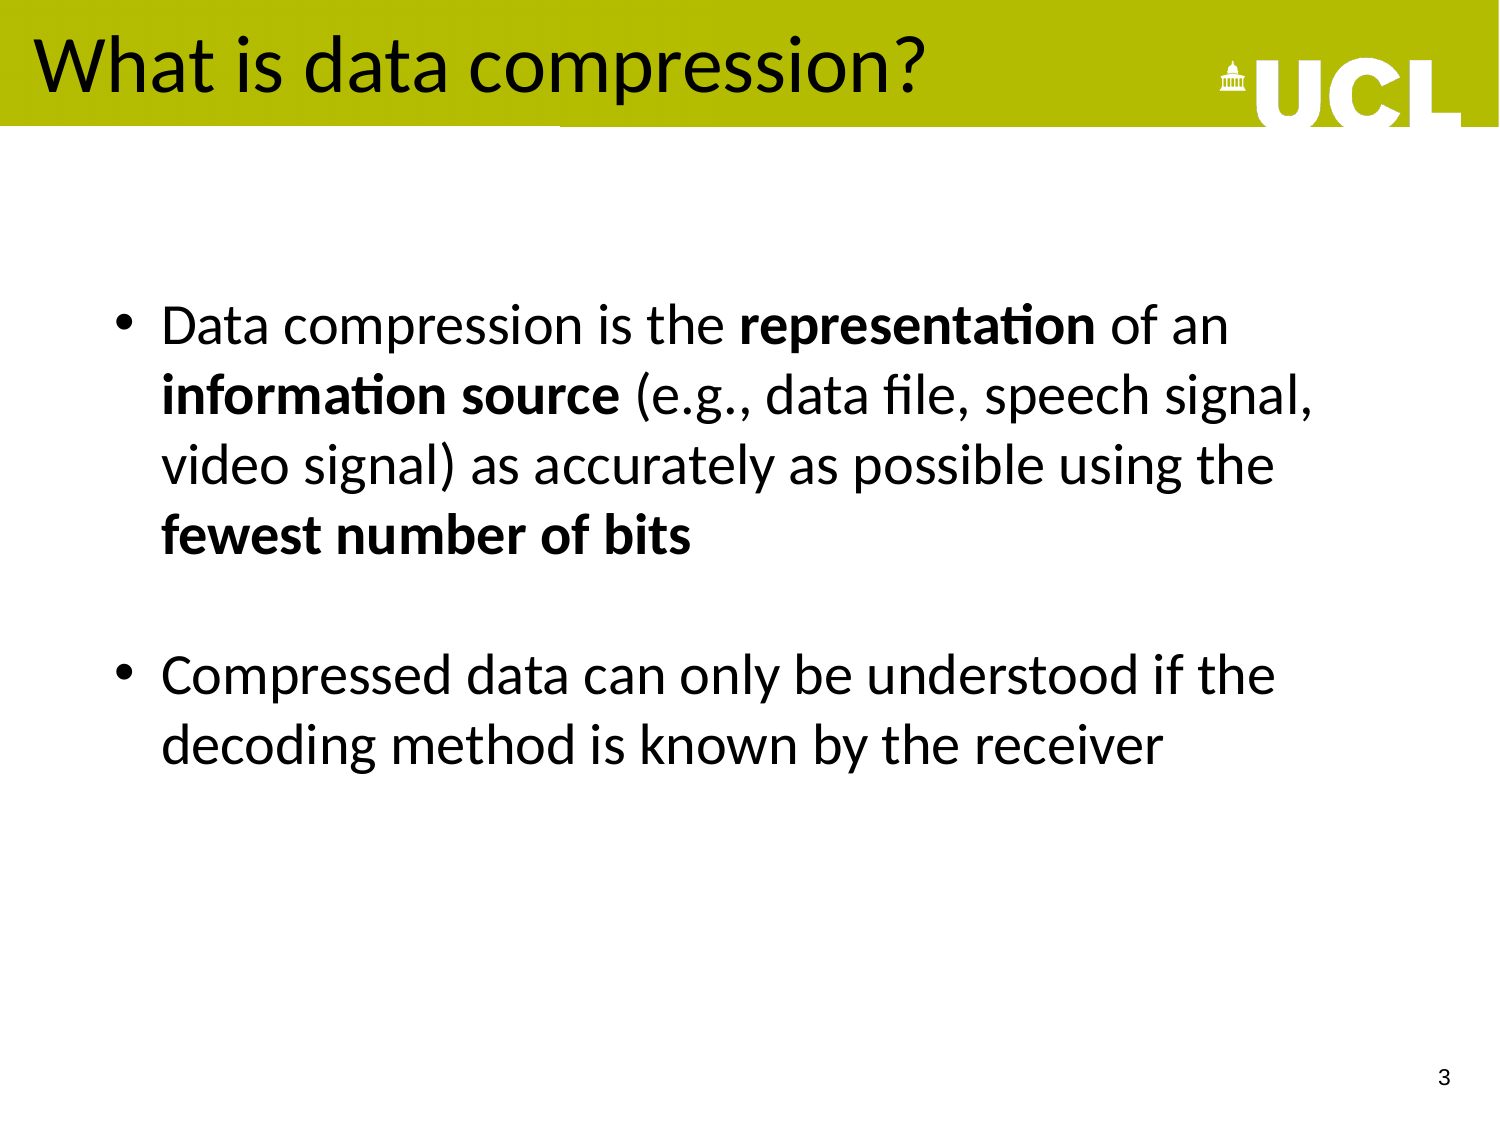

# What is data compression?
Data compression is the representation of an information source (e.g., data file, speech signal, video signal) as accurately as possible using the fewest number of bits

Compressed data can only be understood if the decoding method is known by the receiver
3